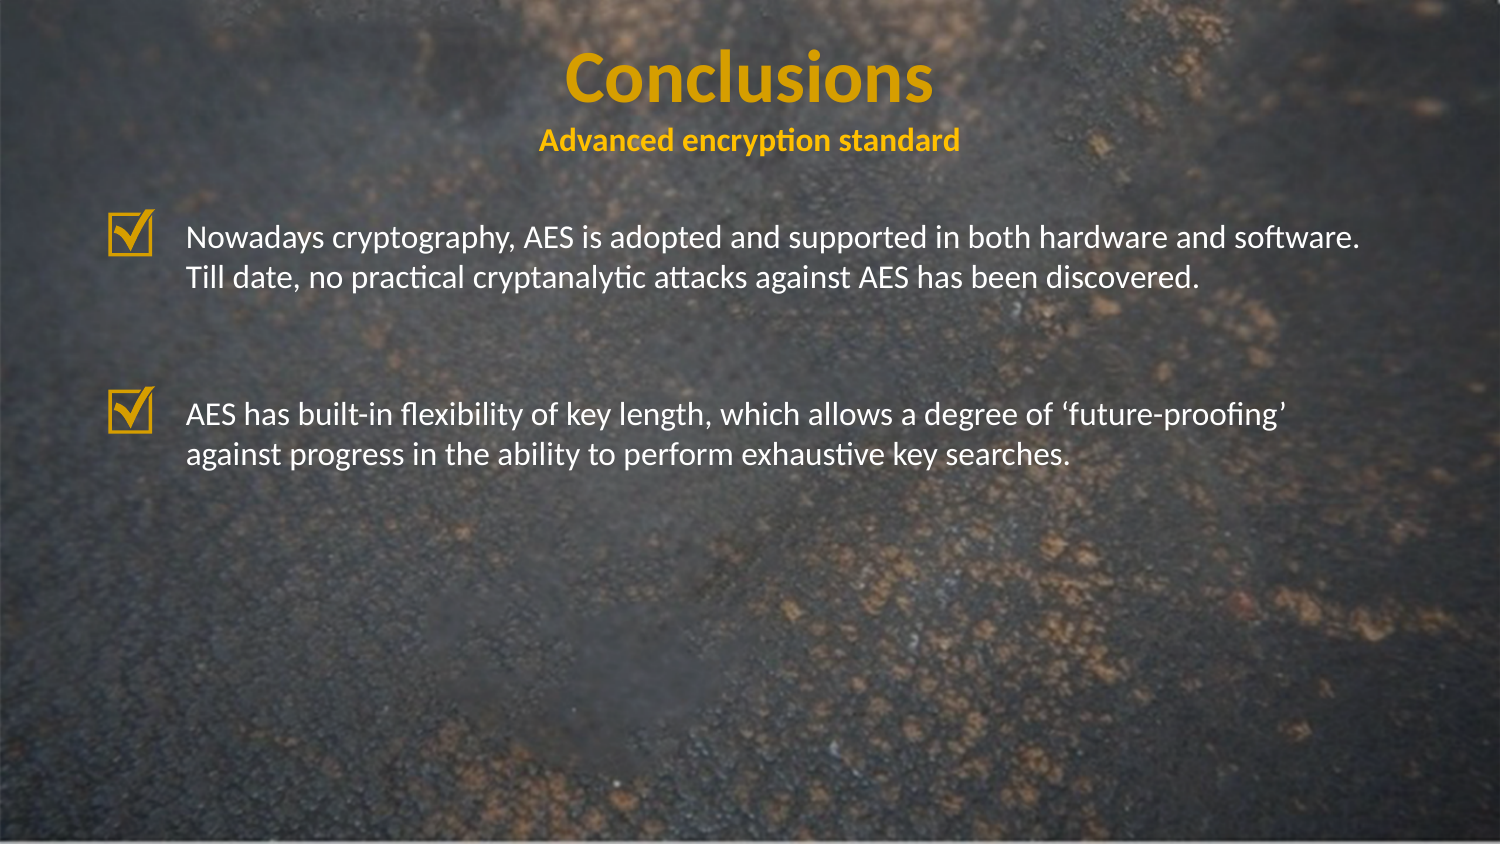

Conclusions
Advanced encryption standard
Nowadays cryptography, AES is adopted and supported in both hardware and software.
Till date, no practical cryptanalytic attacks against AES has been discovered.

AES has built-in flexibility of key length, which allows a degree of ‘future-proofing’
against progress in the ability to perform exhaustive key searches.